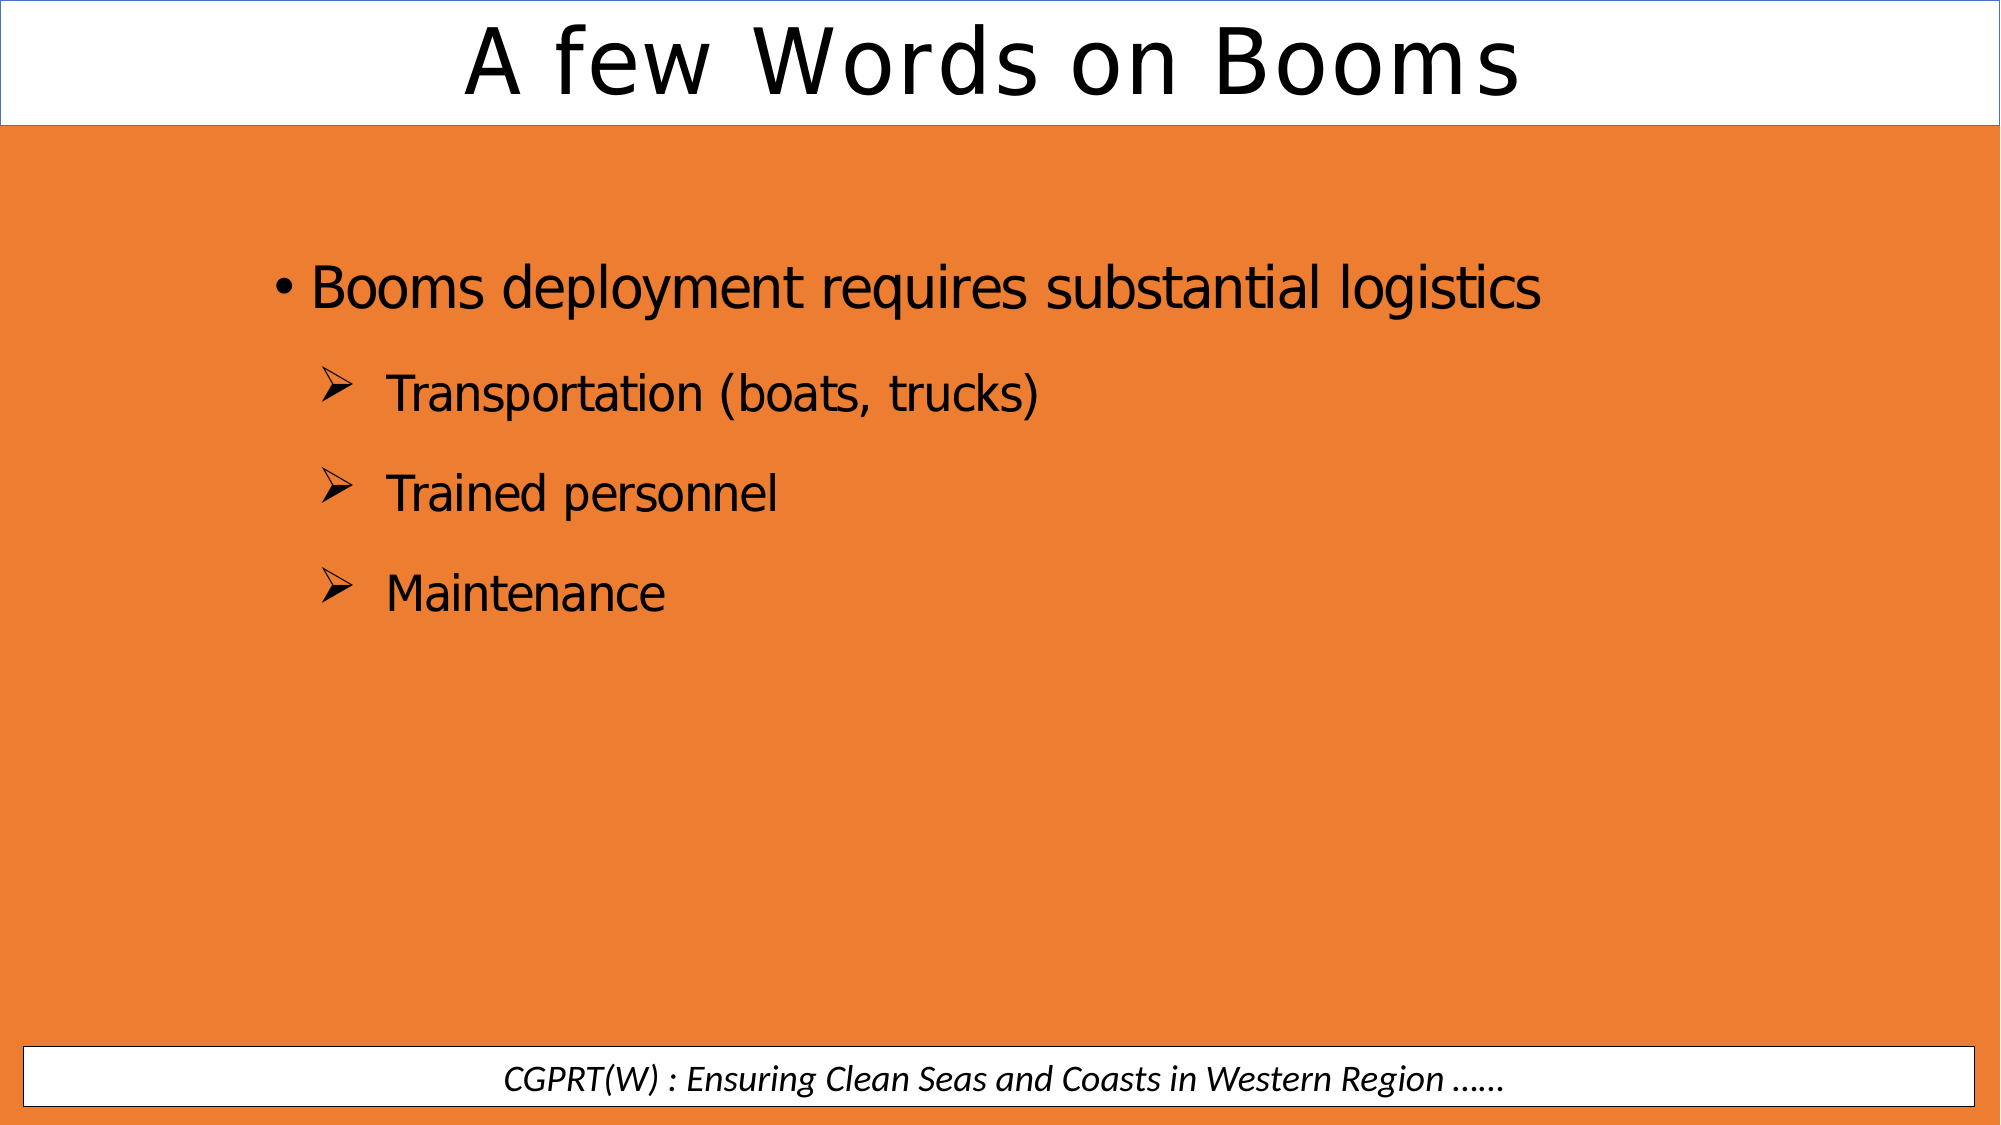

A few Words on Booms
Booms deployment requires substantial logistics
Transportation (boats, trucks)
Trained personnel
Maintenance

 CGPRT(W) : Ensuring Clean Seas and Coasts in Western Region ……